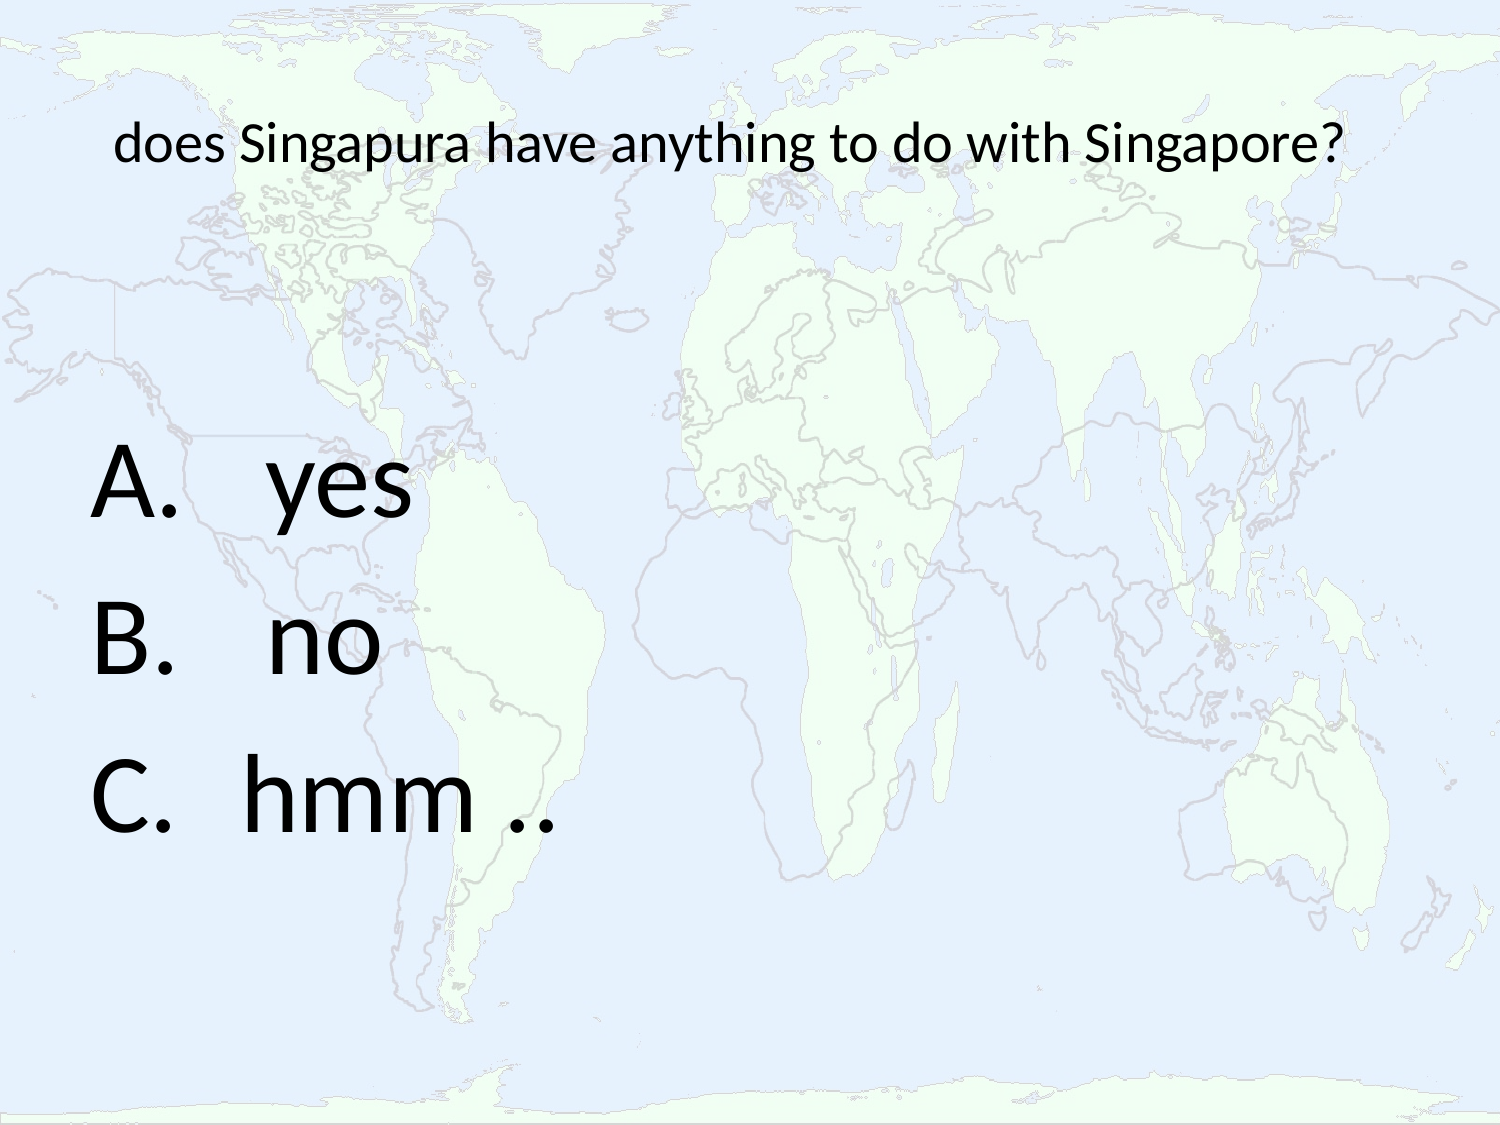

# does Singapura have anything to do with Singapore?
 yes
 no
hmm ..